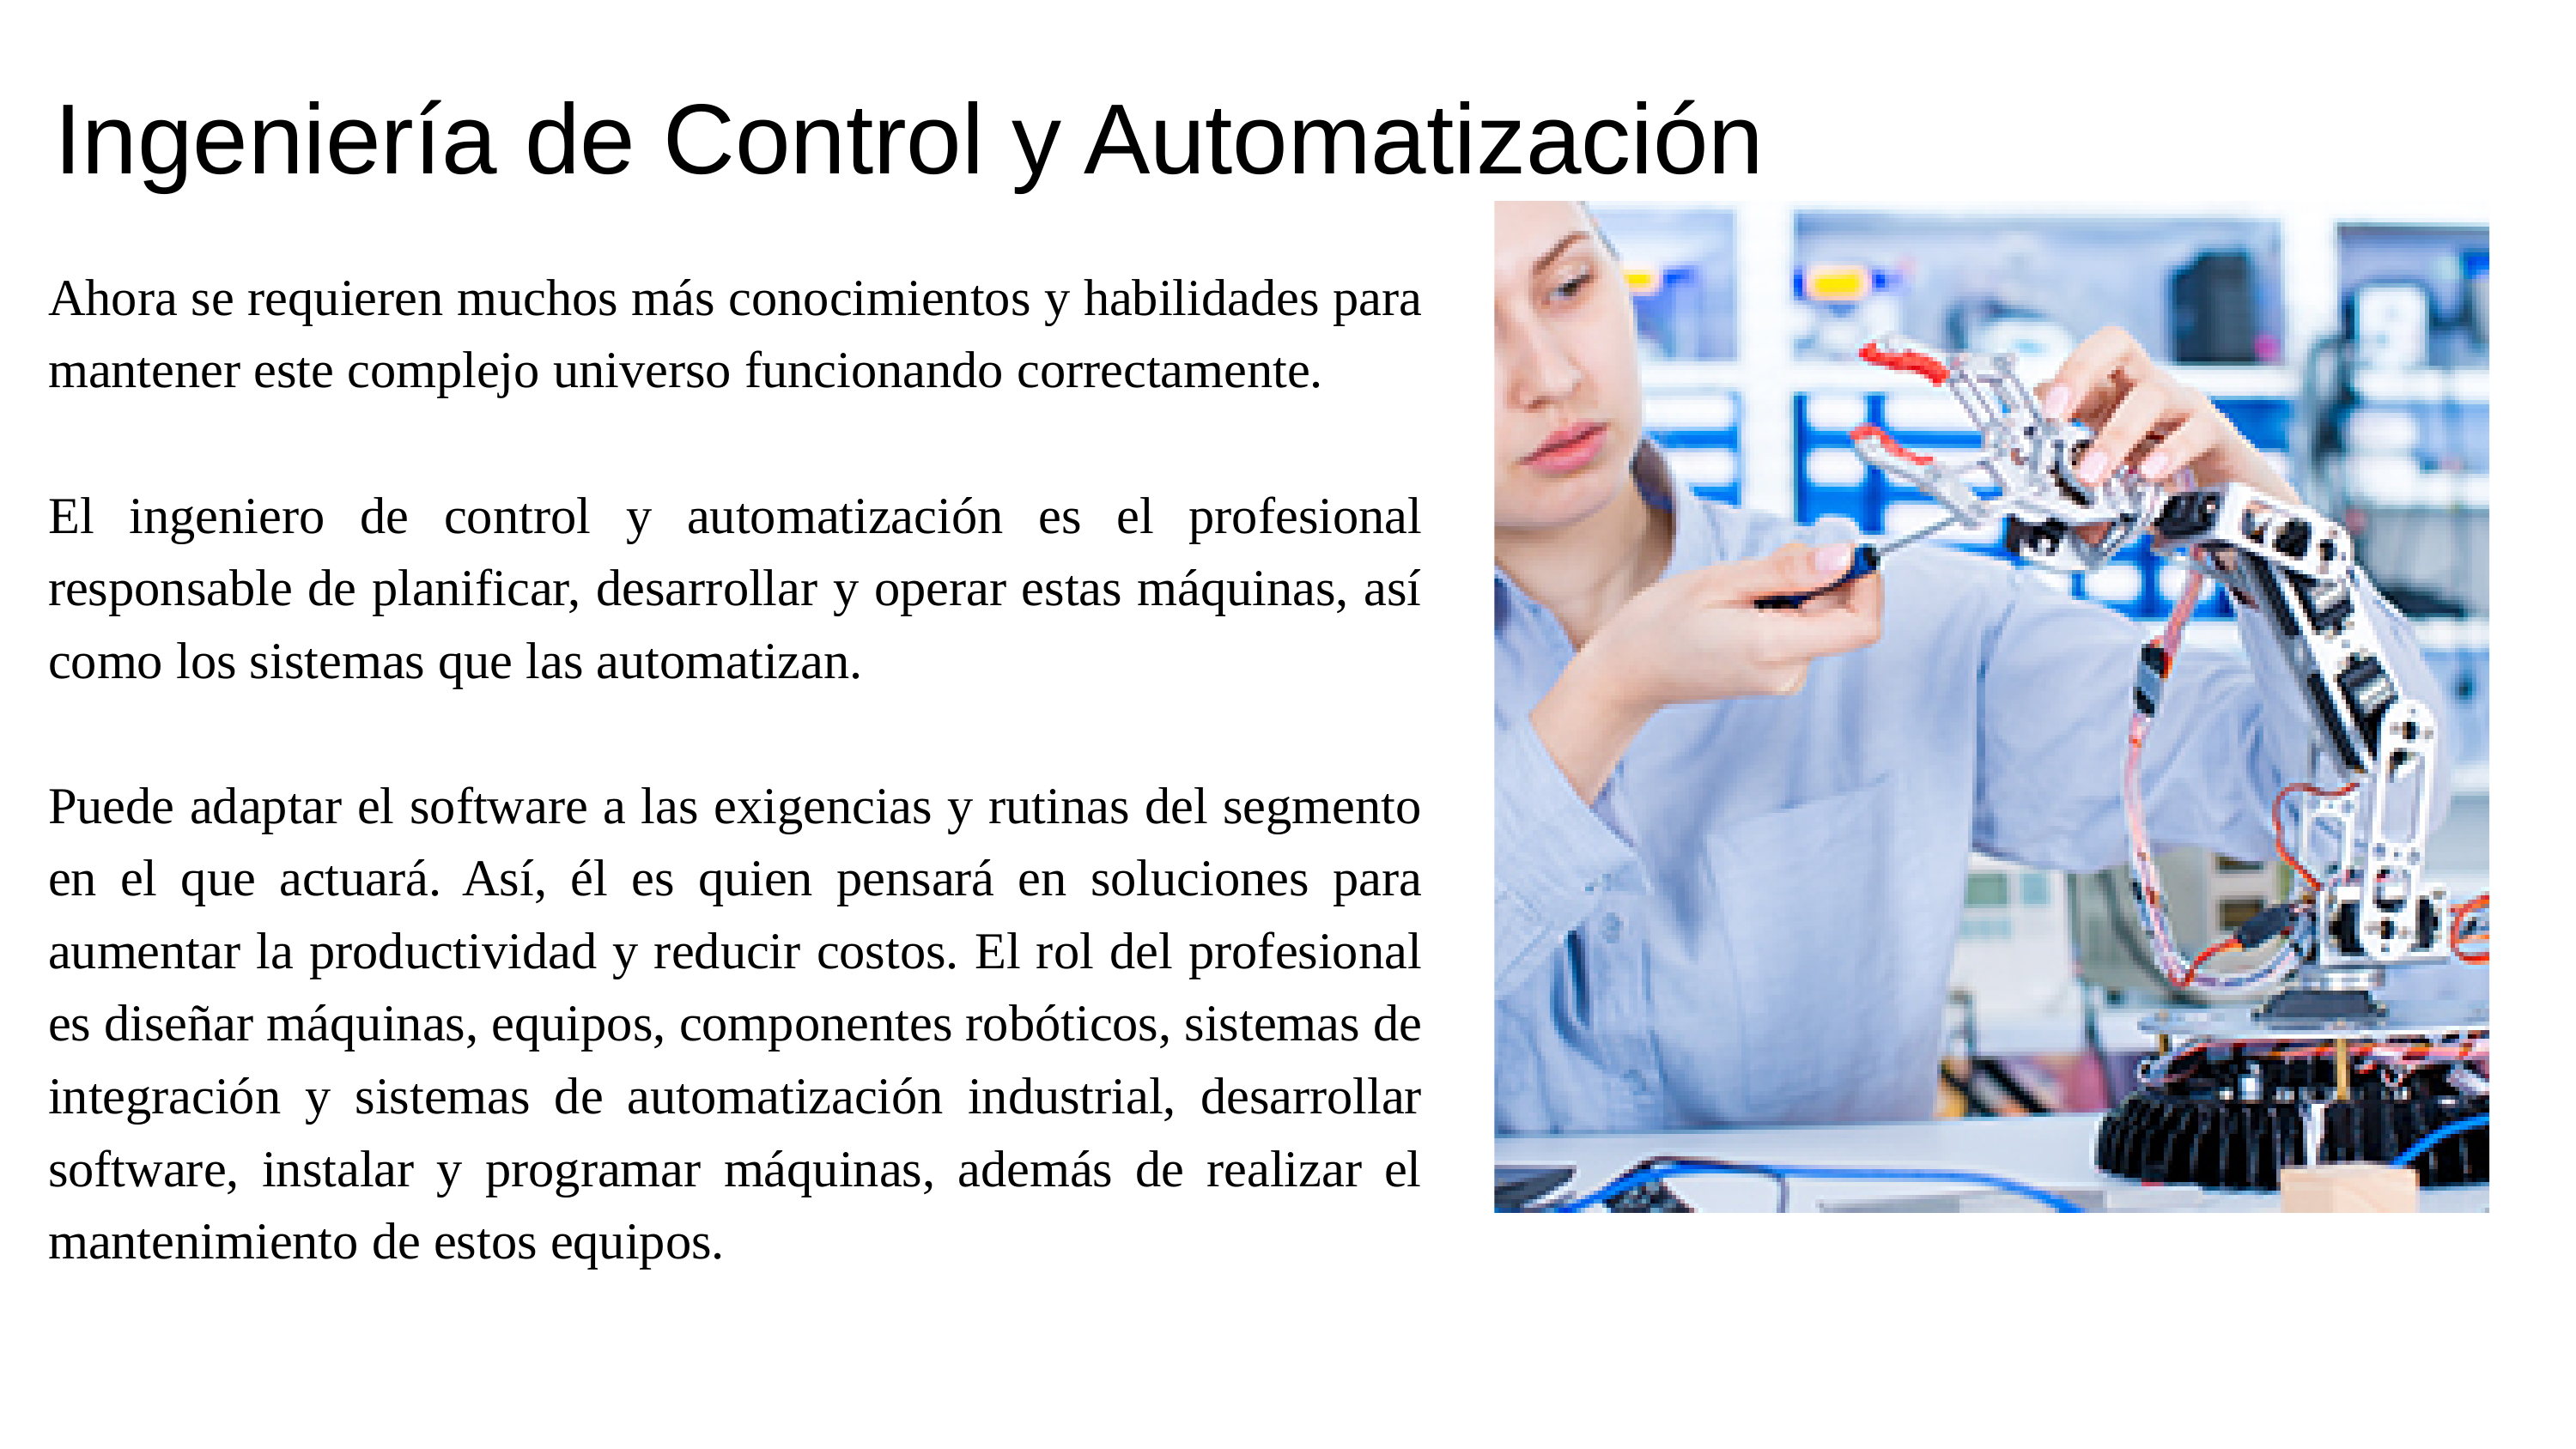

Ingeniería de Control y Automatización

Ahora se requieren muchos más conocimientos y habilidades para mantener este complejo universo funcionando correctamente.

El ingeniero de control y automatización es el profesional responsable de planificar, desarrollar y operar estas máquinas, así como los sistemas que las automatizan.

Puede adaptar el software a las exigencias y rutinas del segmento en el que actuará. Así, él es quien pensará en soluciones para aumentar la productividad y reducir costos. El rol del profesional es diseñar máquinas, equipos, componentes robóticos, sistemas de integración y sistemas de automatización industrial, desarrollar software, instalar y programar máquinas, además de realizar el mantenimiento de estos equipos.